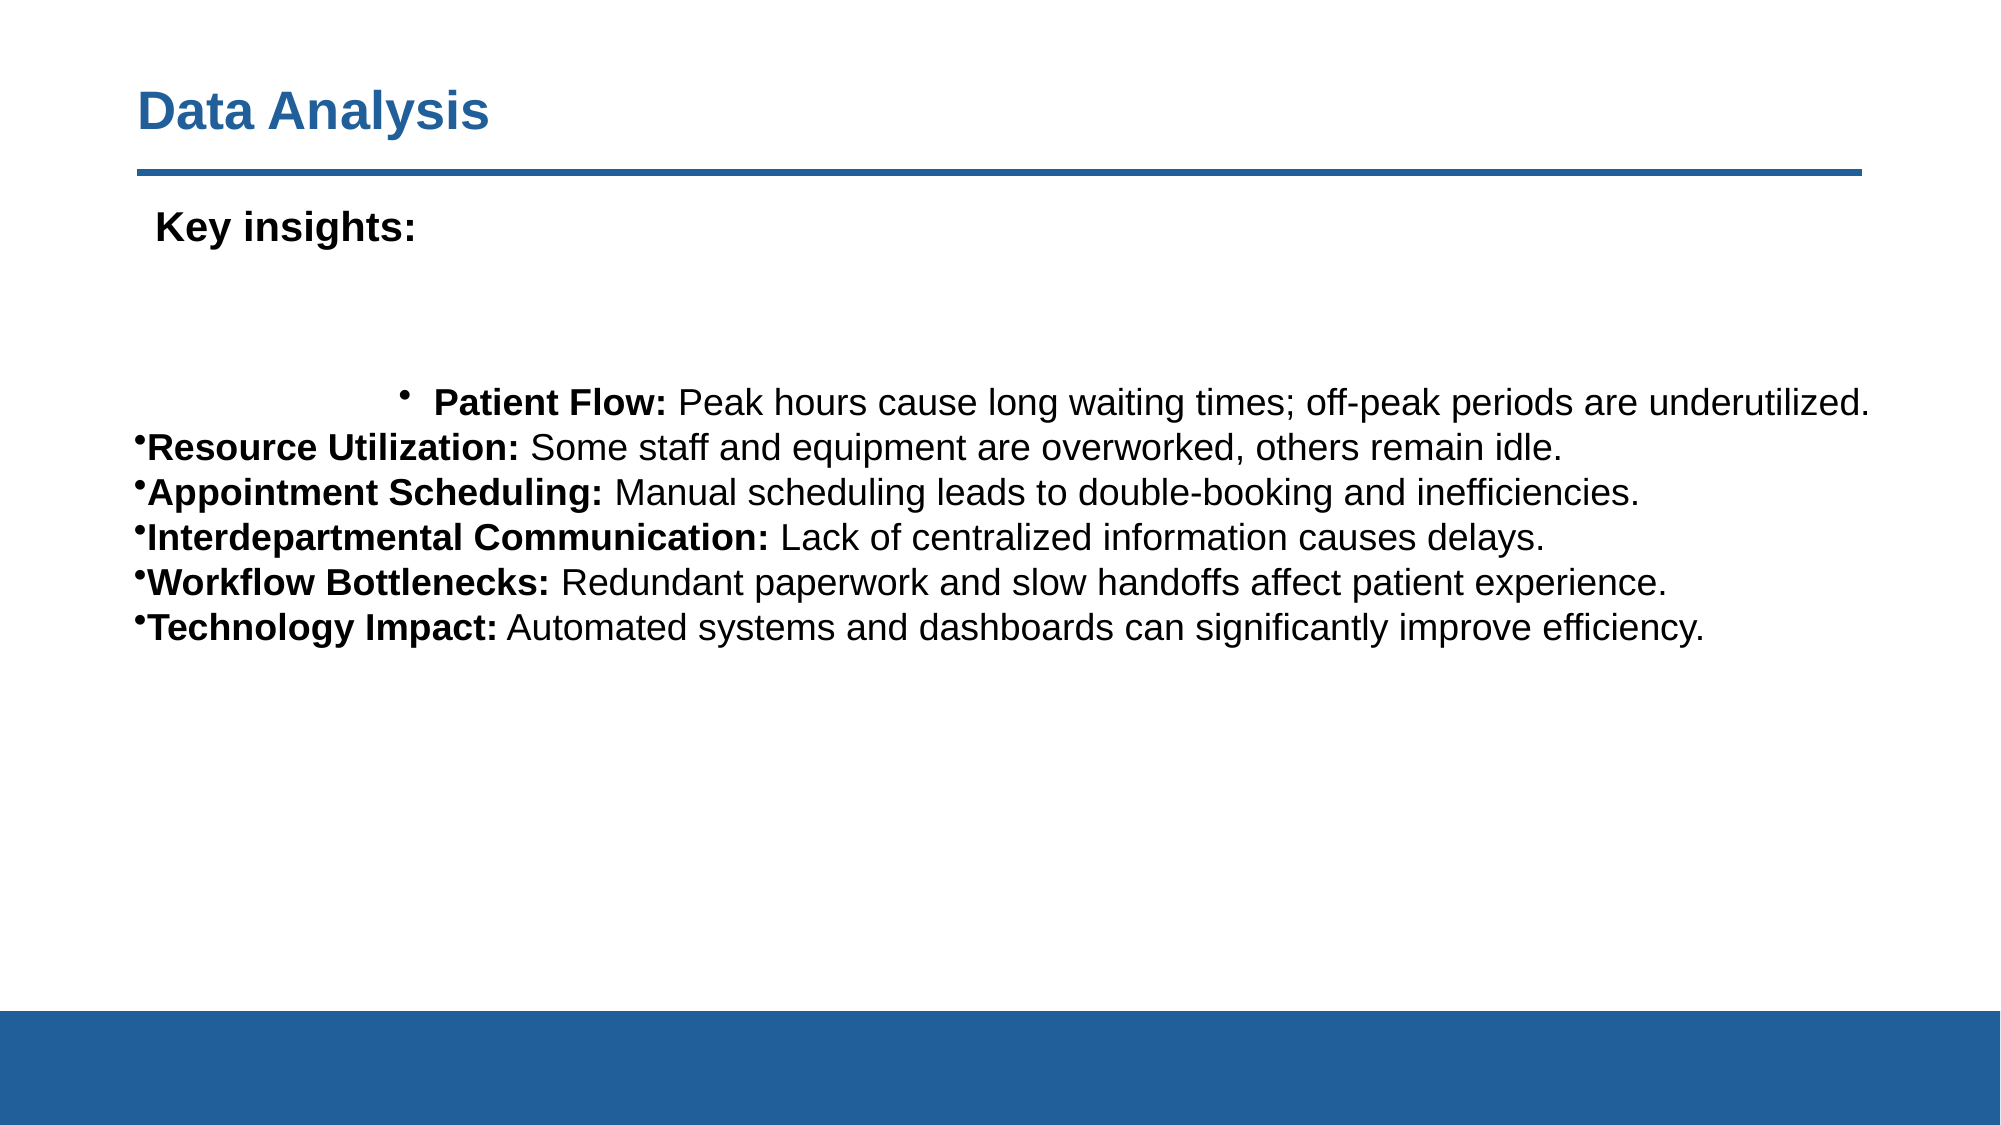

# Data Analysis
Key insights:

Patient Flow: Peak hours cause long waiting times; off-peak periods are underutilized.
Resource Utilization: Some staff and equipment are overworked, others remain idle.
Appointment Scheduling: Manual scheduling leads to double-booking and inefficiencies.
Interdepartmental Communication: Lack of centralized information causes delays.
Workflow Bottlenecks: Redundant paperwork and slow handoffs affect patient experience.
Technology Impact: Automated systems and dashboards can significantly improve efficiency.